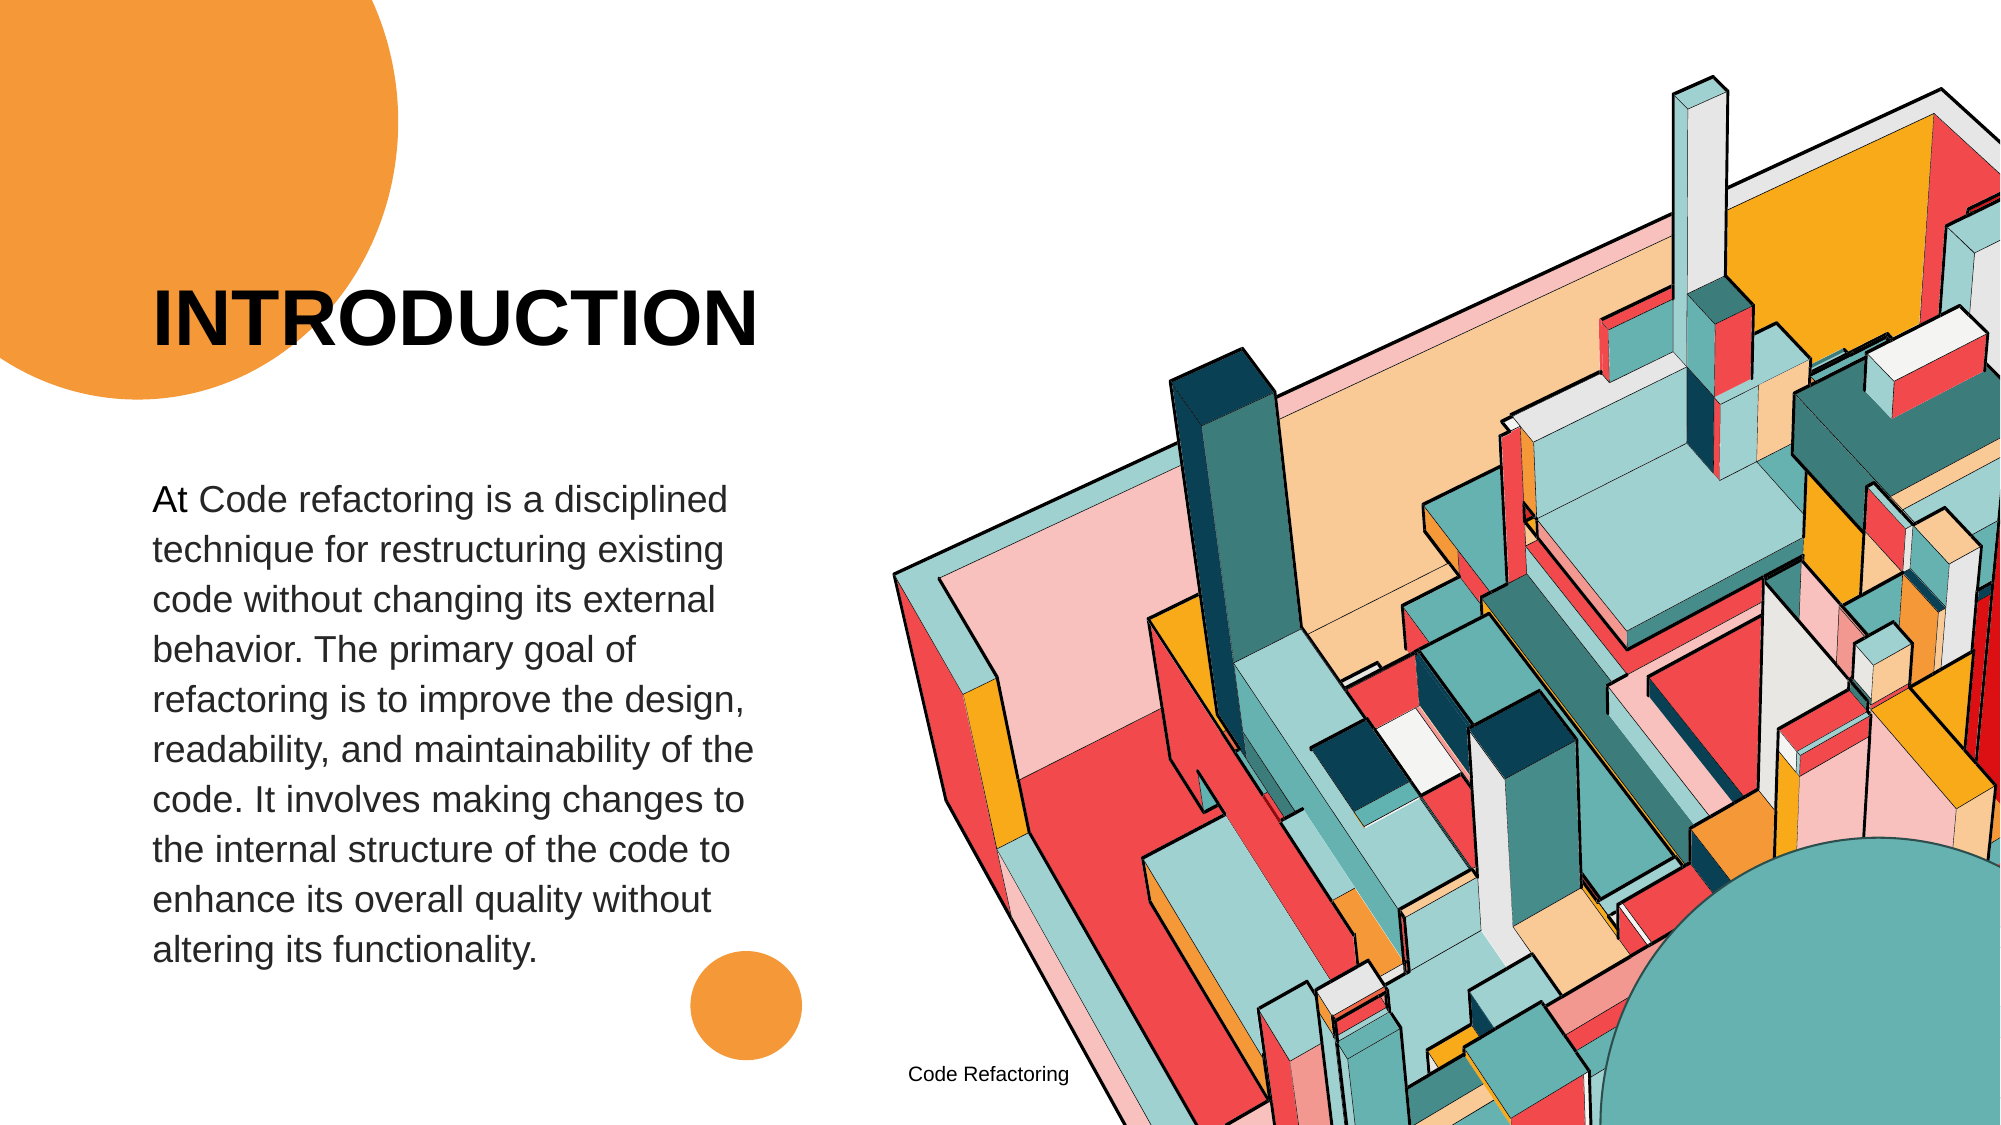

# Introduction
At Code refactoring is a disciplined technique for restructuring existing code without changing its external behavior. The primary goal of refactoring is to improve the design, readability, and maintainability of the code. It involves making changes to the internal structure of the code to enhance its overall quality without altering its functionality.

Code Refactoring
2